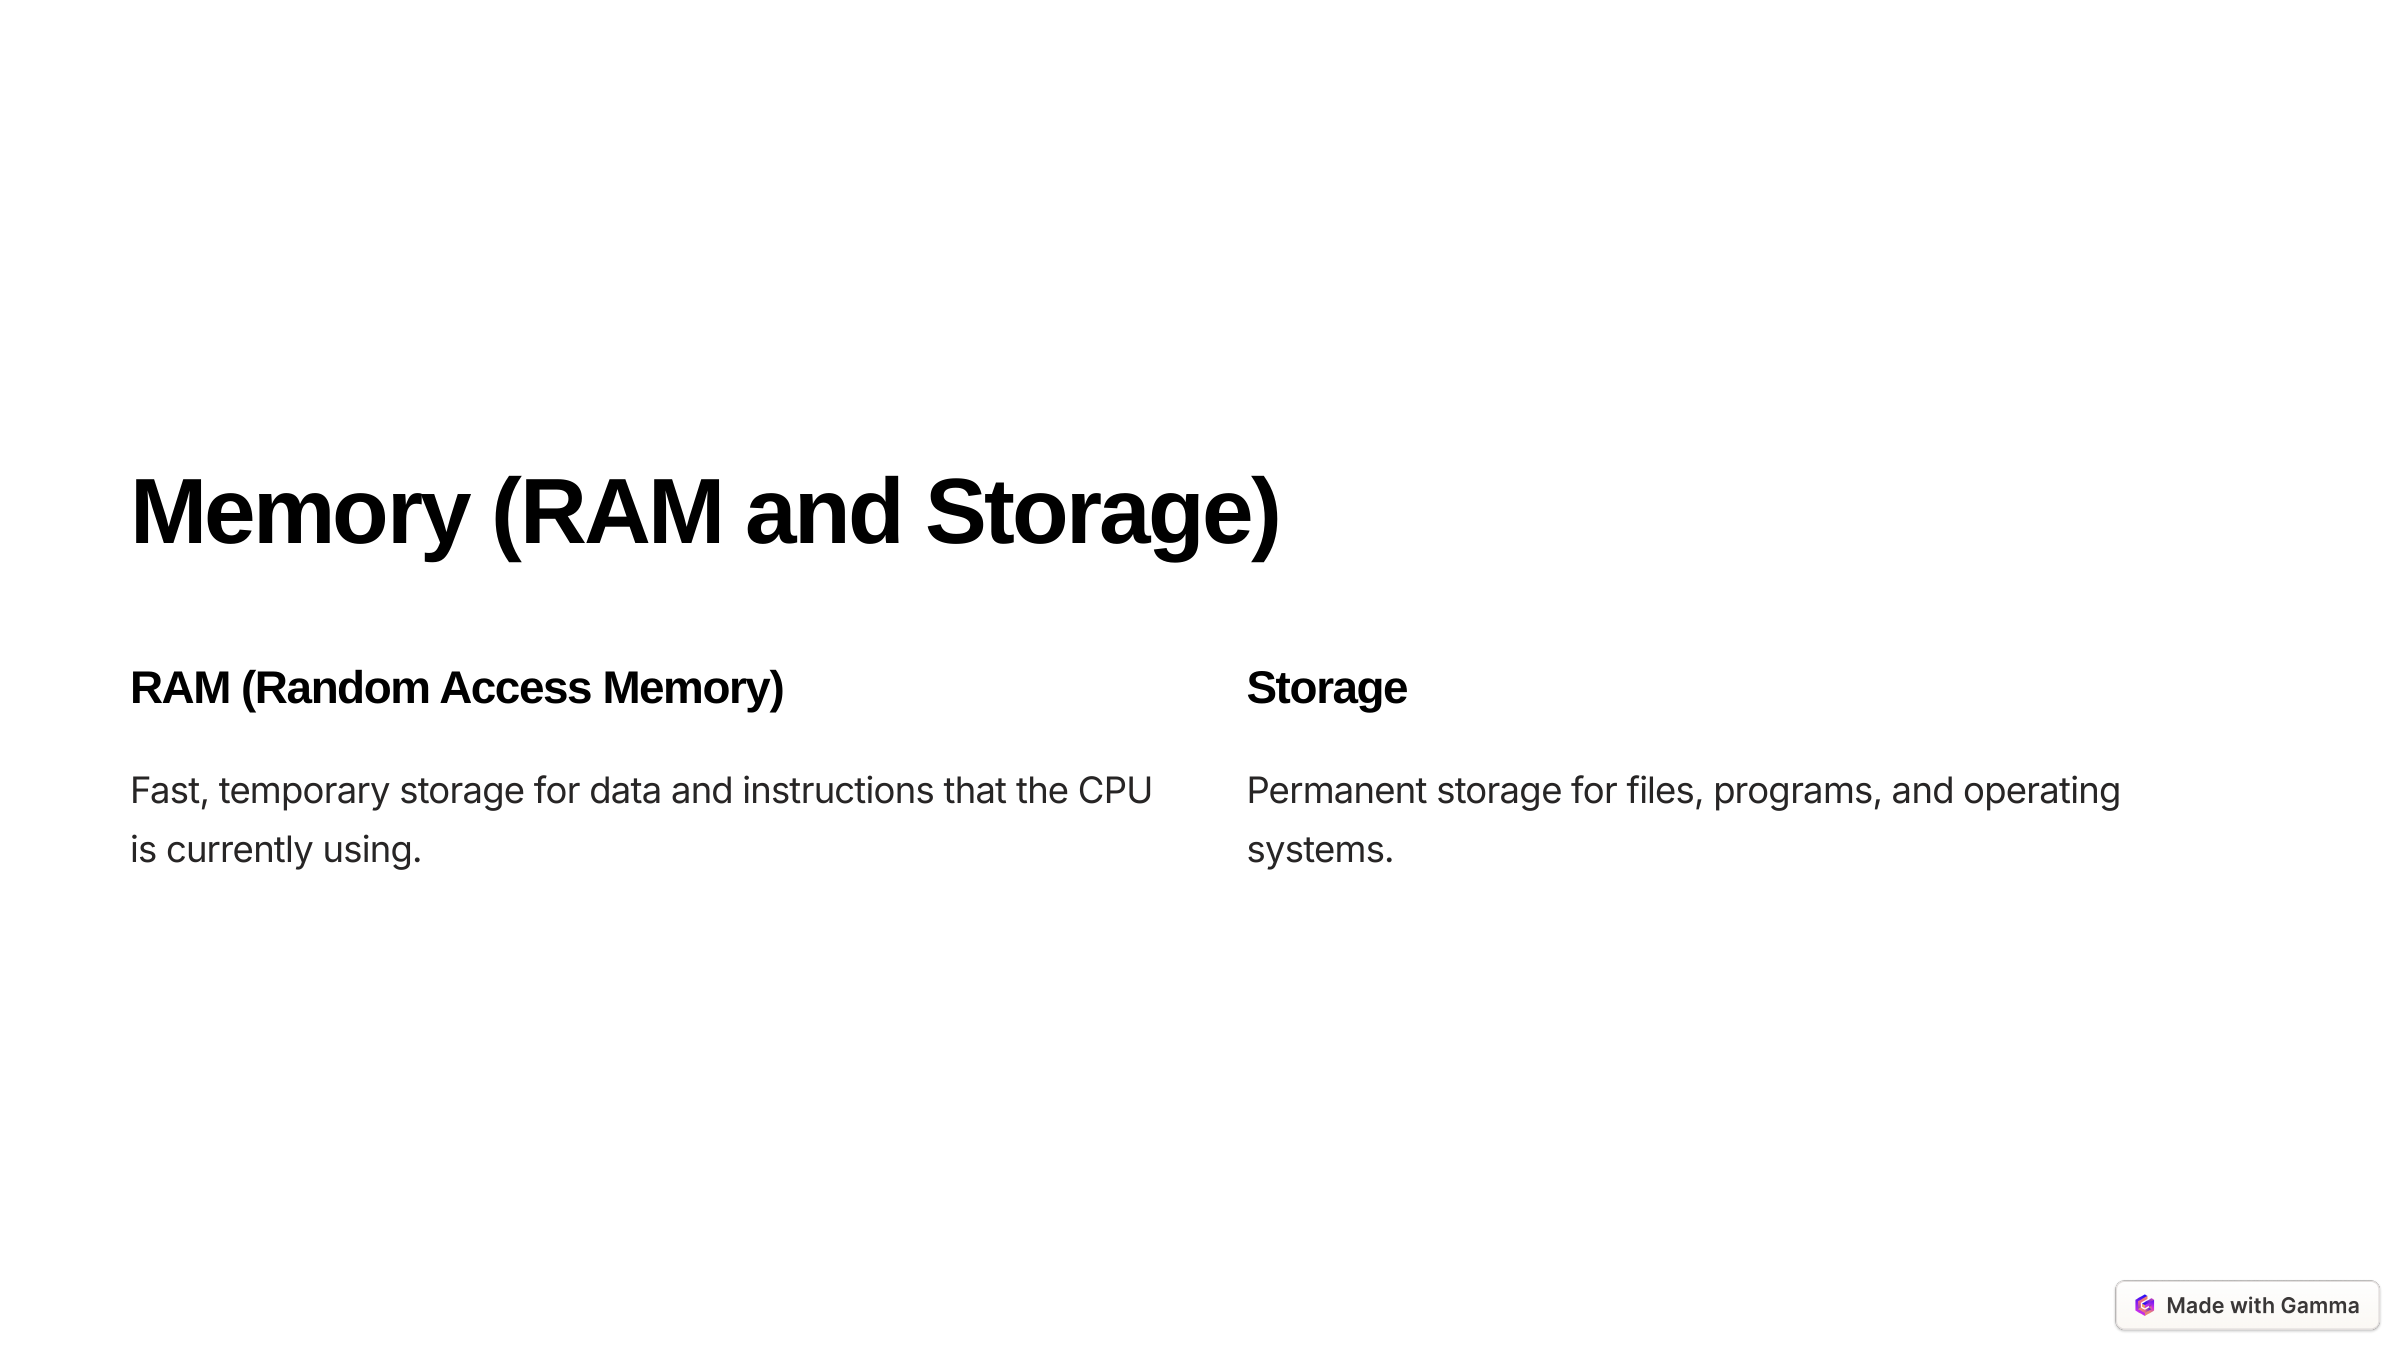

Memory (RAM and Storage)
RAM (Random Access Memory)
Storage
Fast, temporary storage for data and instructions that the CPU is currently using.
Permanent storage for files, programs, and operating systems.